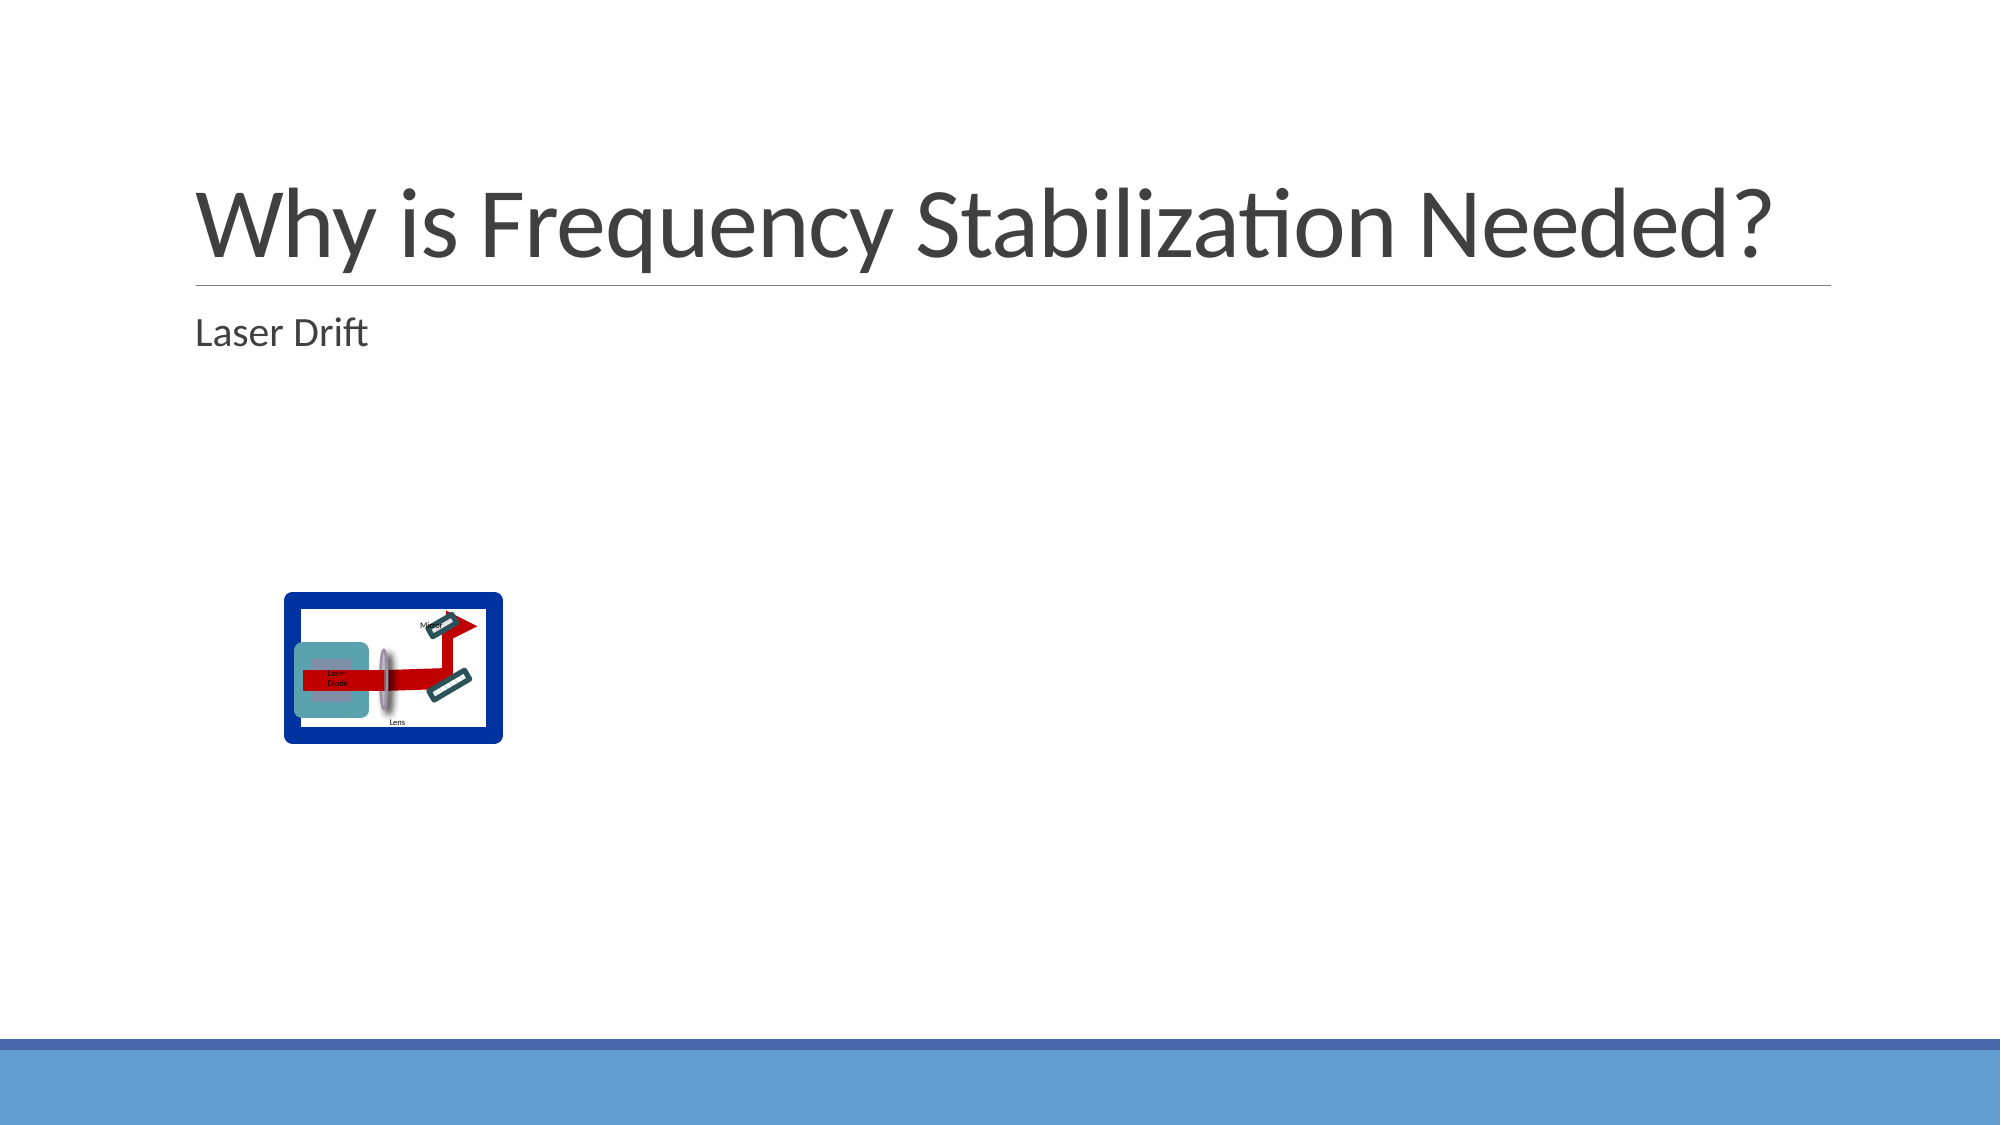

# Why is Frequency Stabilization Needed?
Laser Drift

Mirror

Laser Diode

Lens